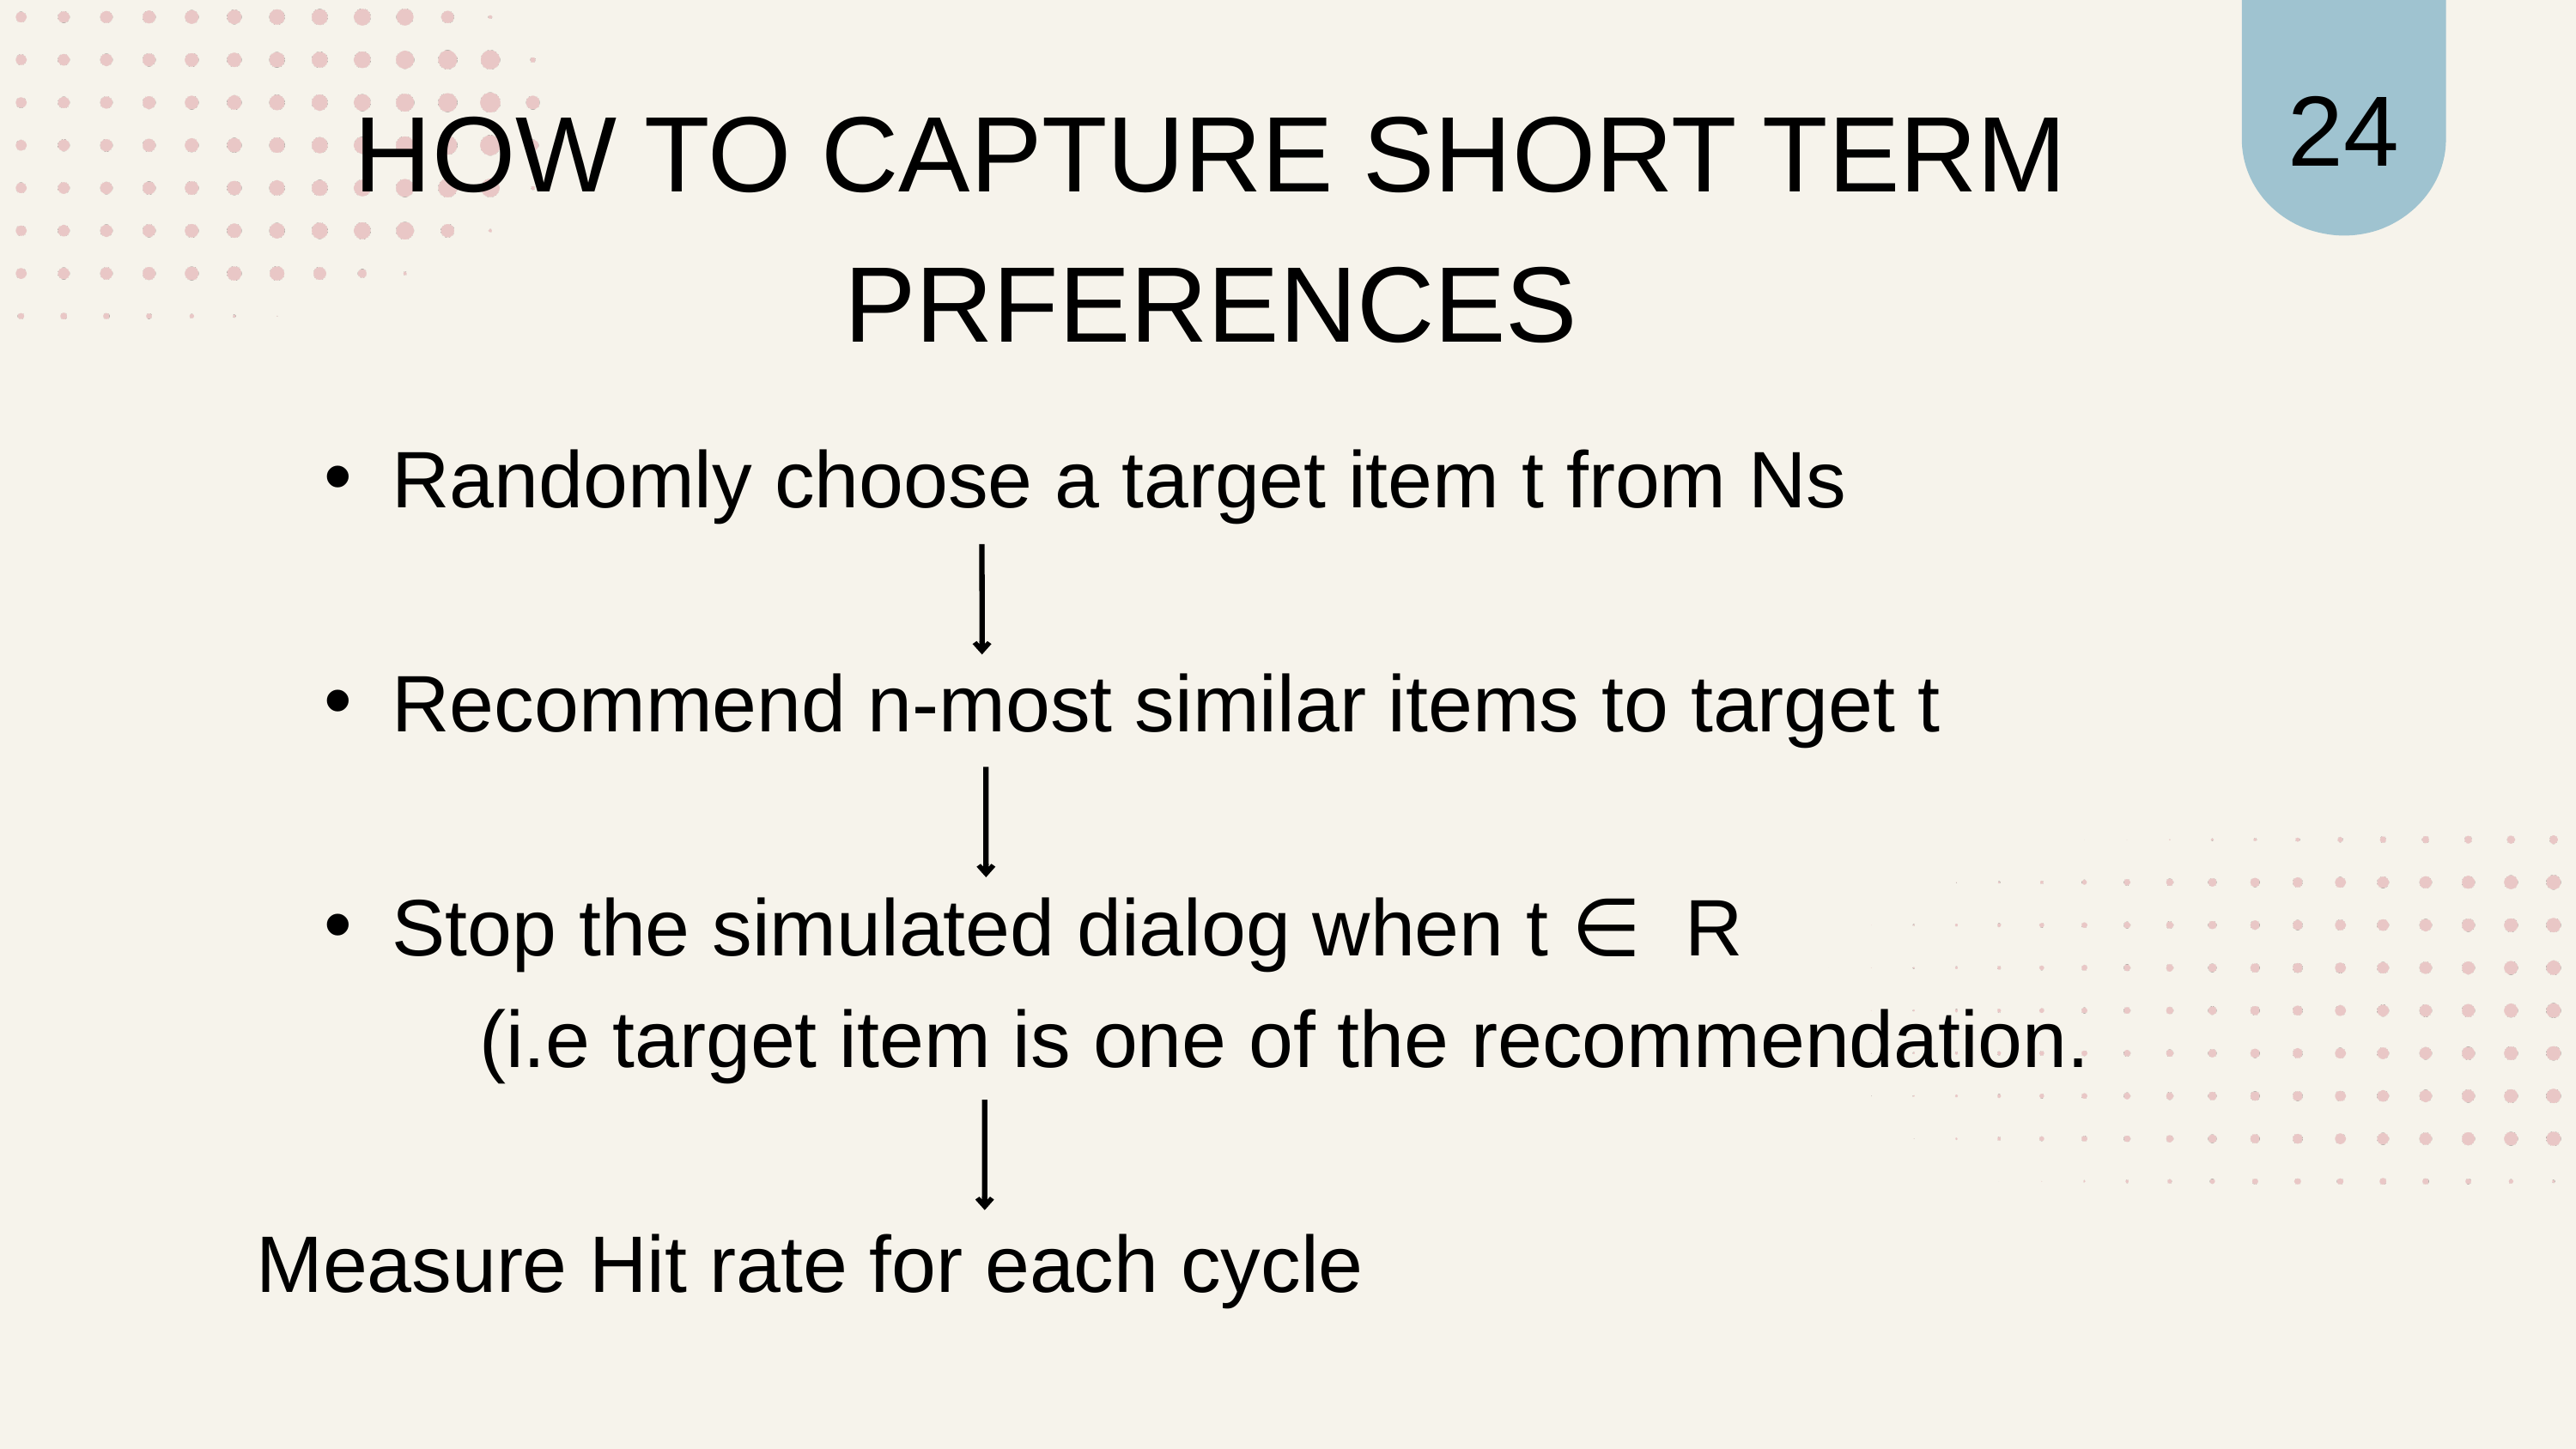

24

HOW TO CAPTURE SHORT TERM PRFERENCES
Randomly choose a target item t from Ns

Recommend n-most similar items to target t

Stop the simulated dialog when t ∈  R
          (i.e target item is one of the recommendation.

Measure Hit rate for each cycle